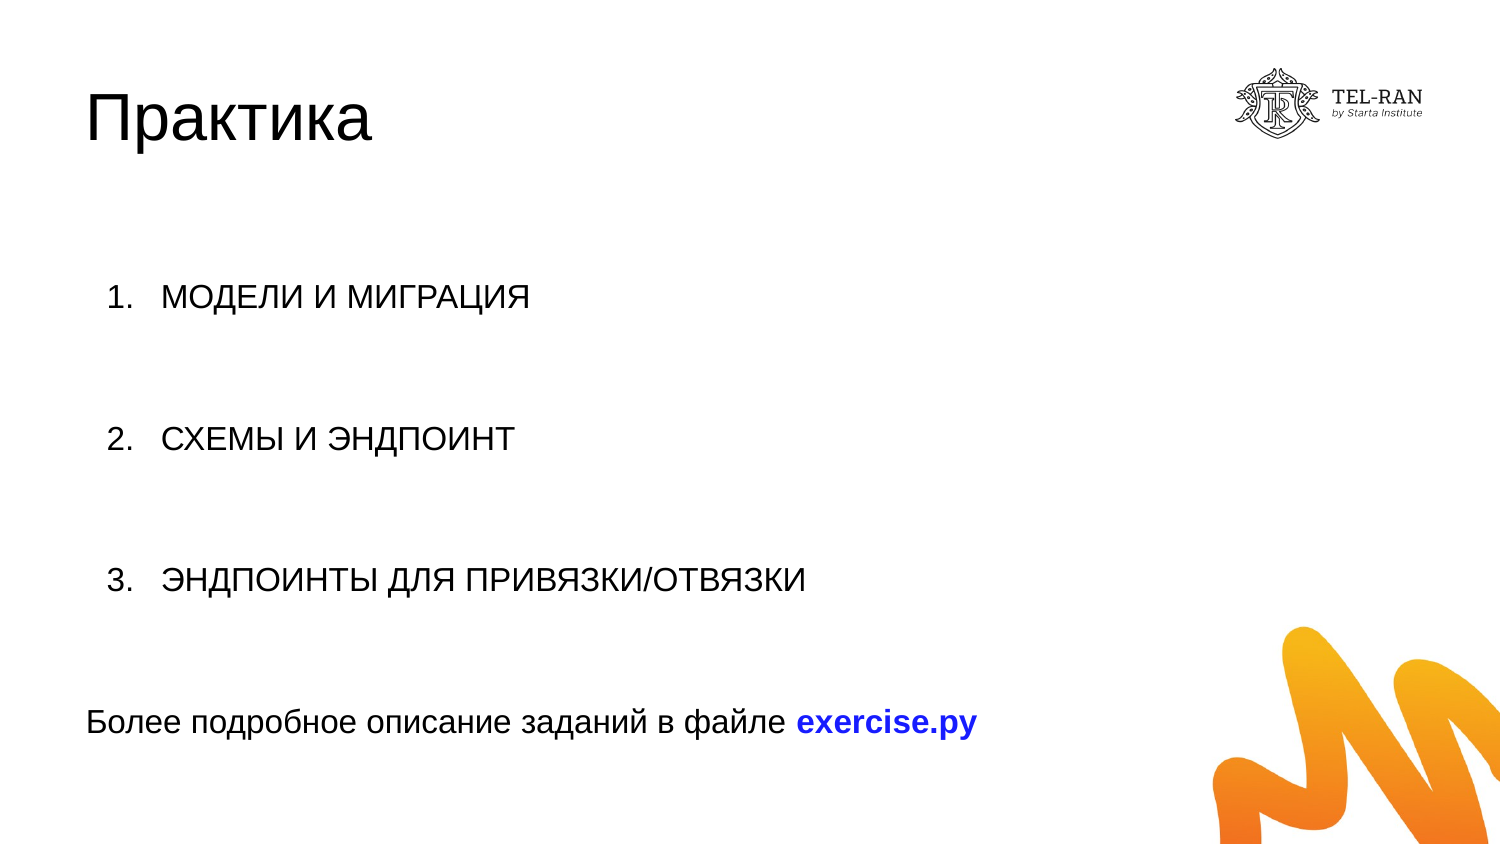

# Практика
МОДЕЛИ И МИГРАЦИЯ

СХЕМЫ И ЭНДПОИНТ

ЭНДПОИНТЫ ДЛЯ ПРИВЯЗКИ/ОТВЯЗКИ

Более подробное описание заданий в файле exercise.py